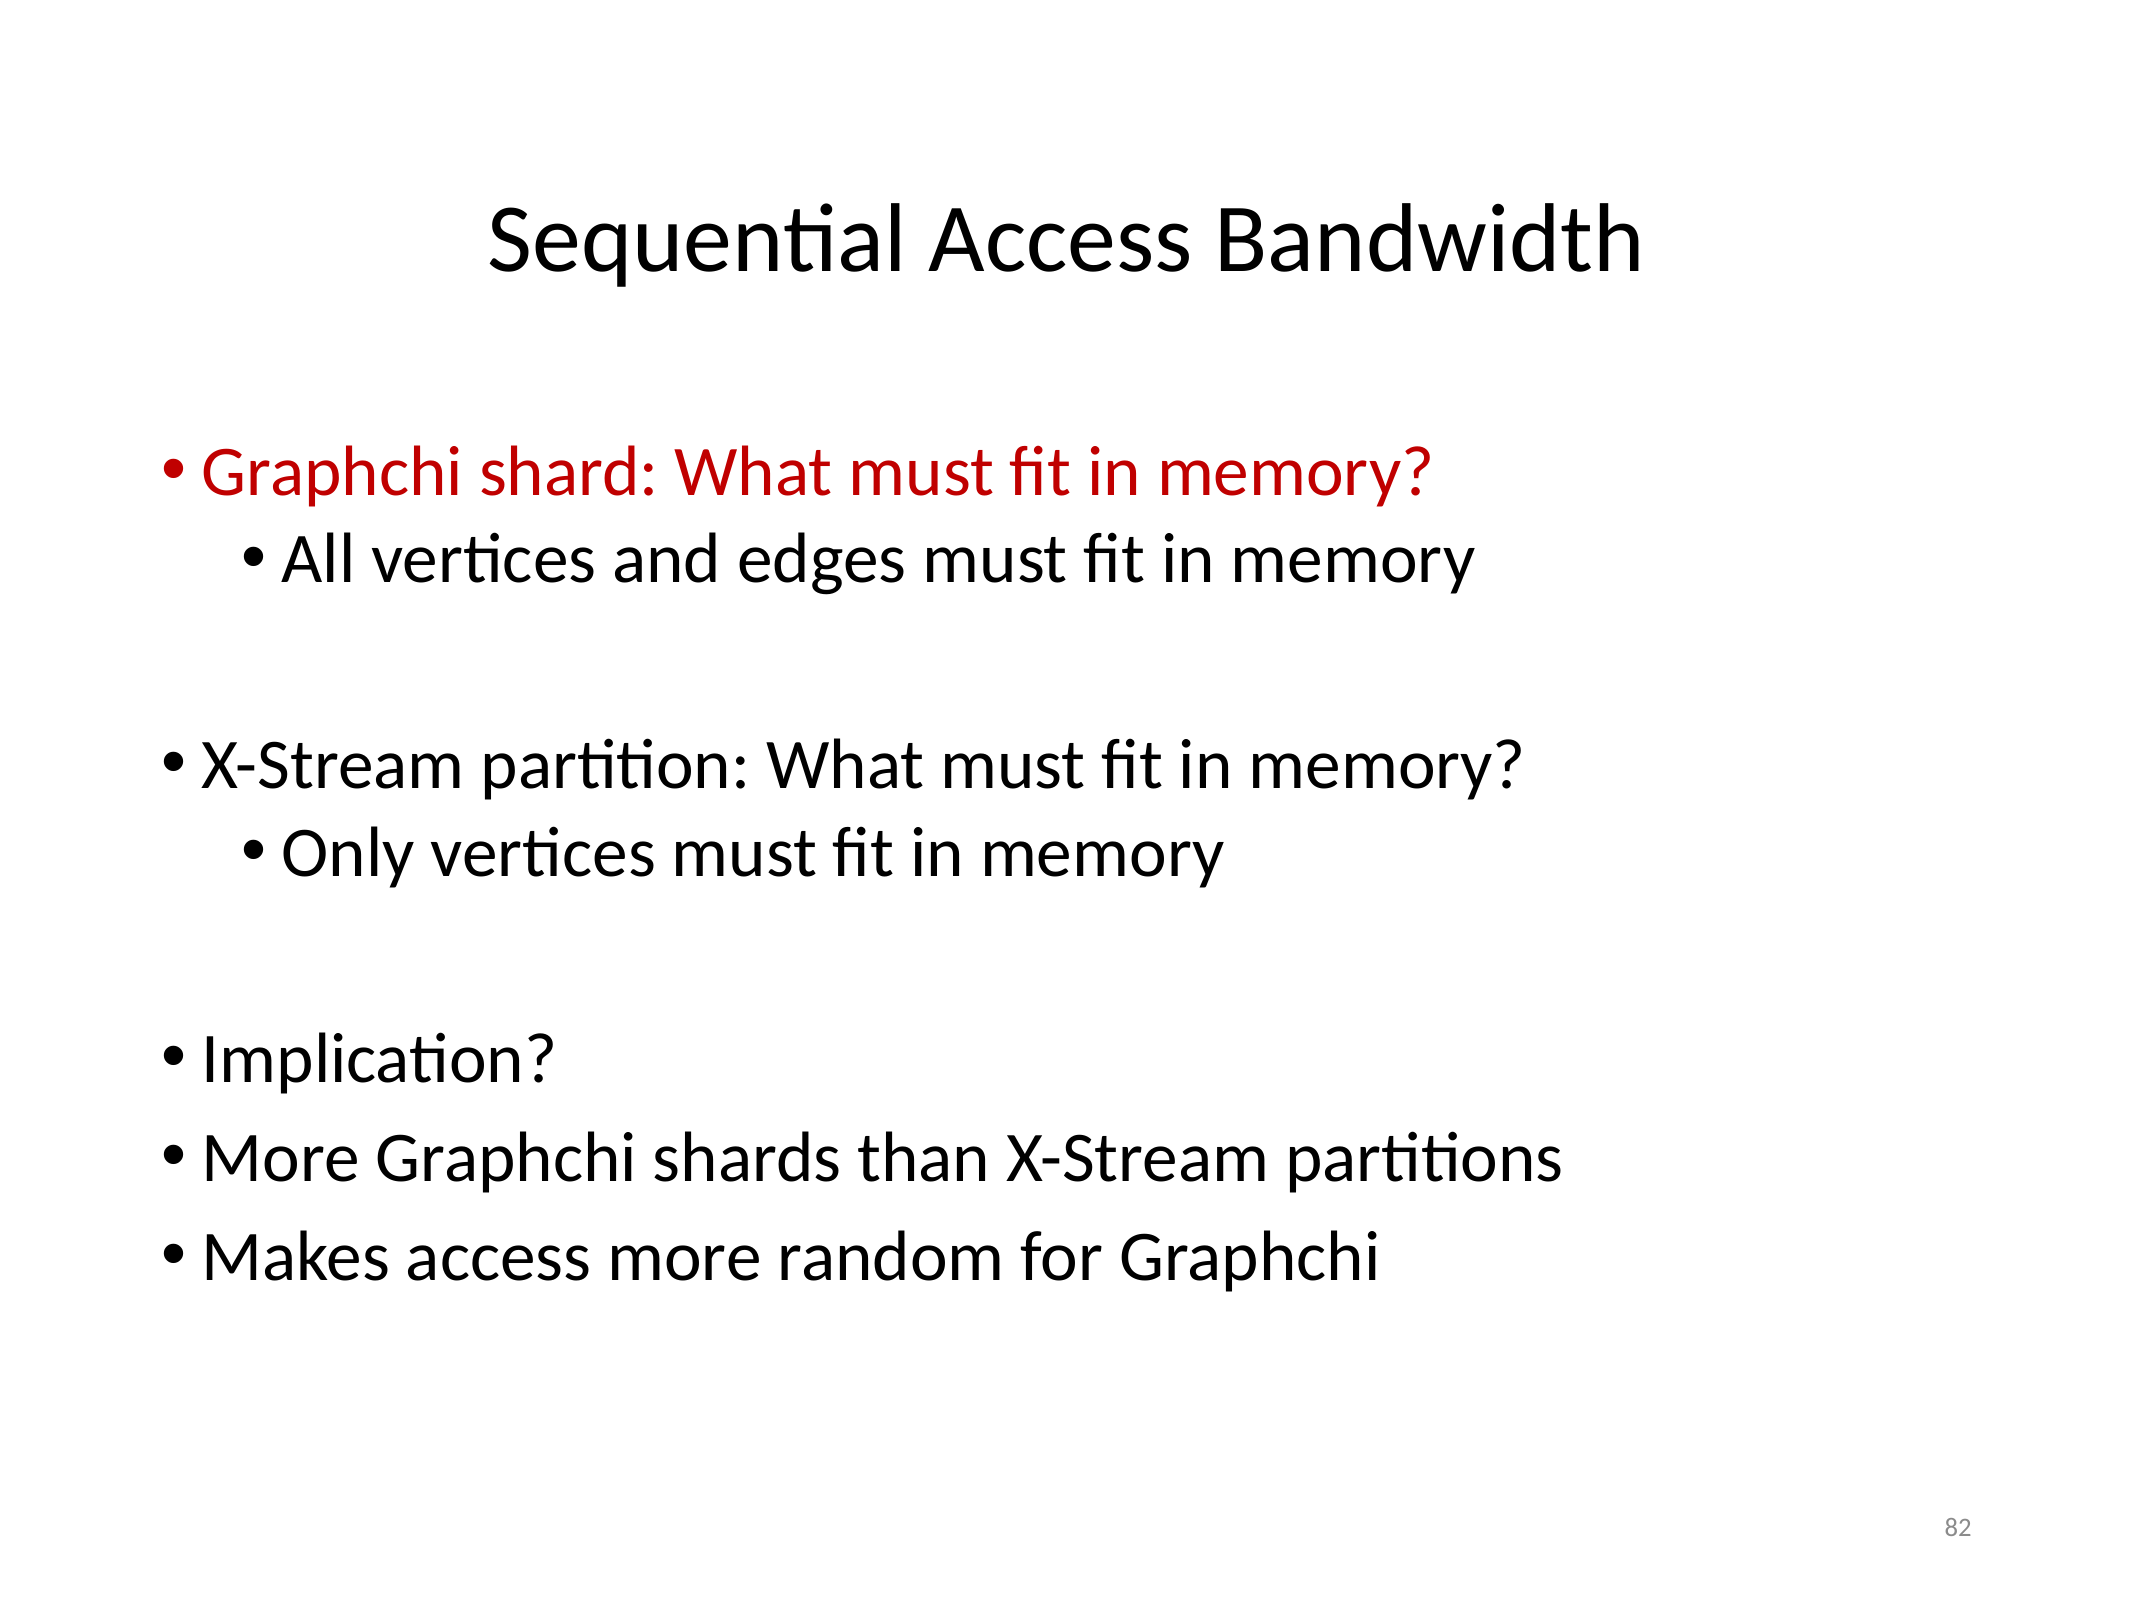

# Sequential Access Bandwidth
Graphchi shard: What must fit in memory?
All vertices and edges must fit in memory

X-Stream partition: What must fit in memory?
Only vertices must fit in memory

Implication?
More Graphchi shards than X-Stream partitions
Makes access more random for Graphchi
82